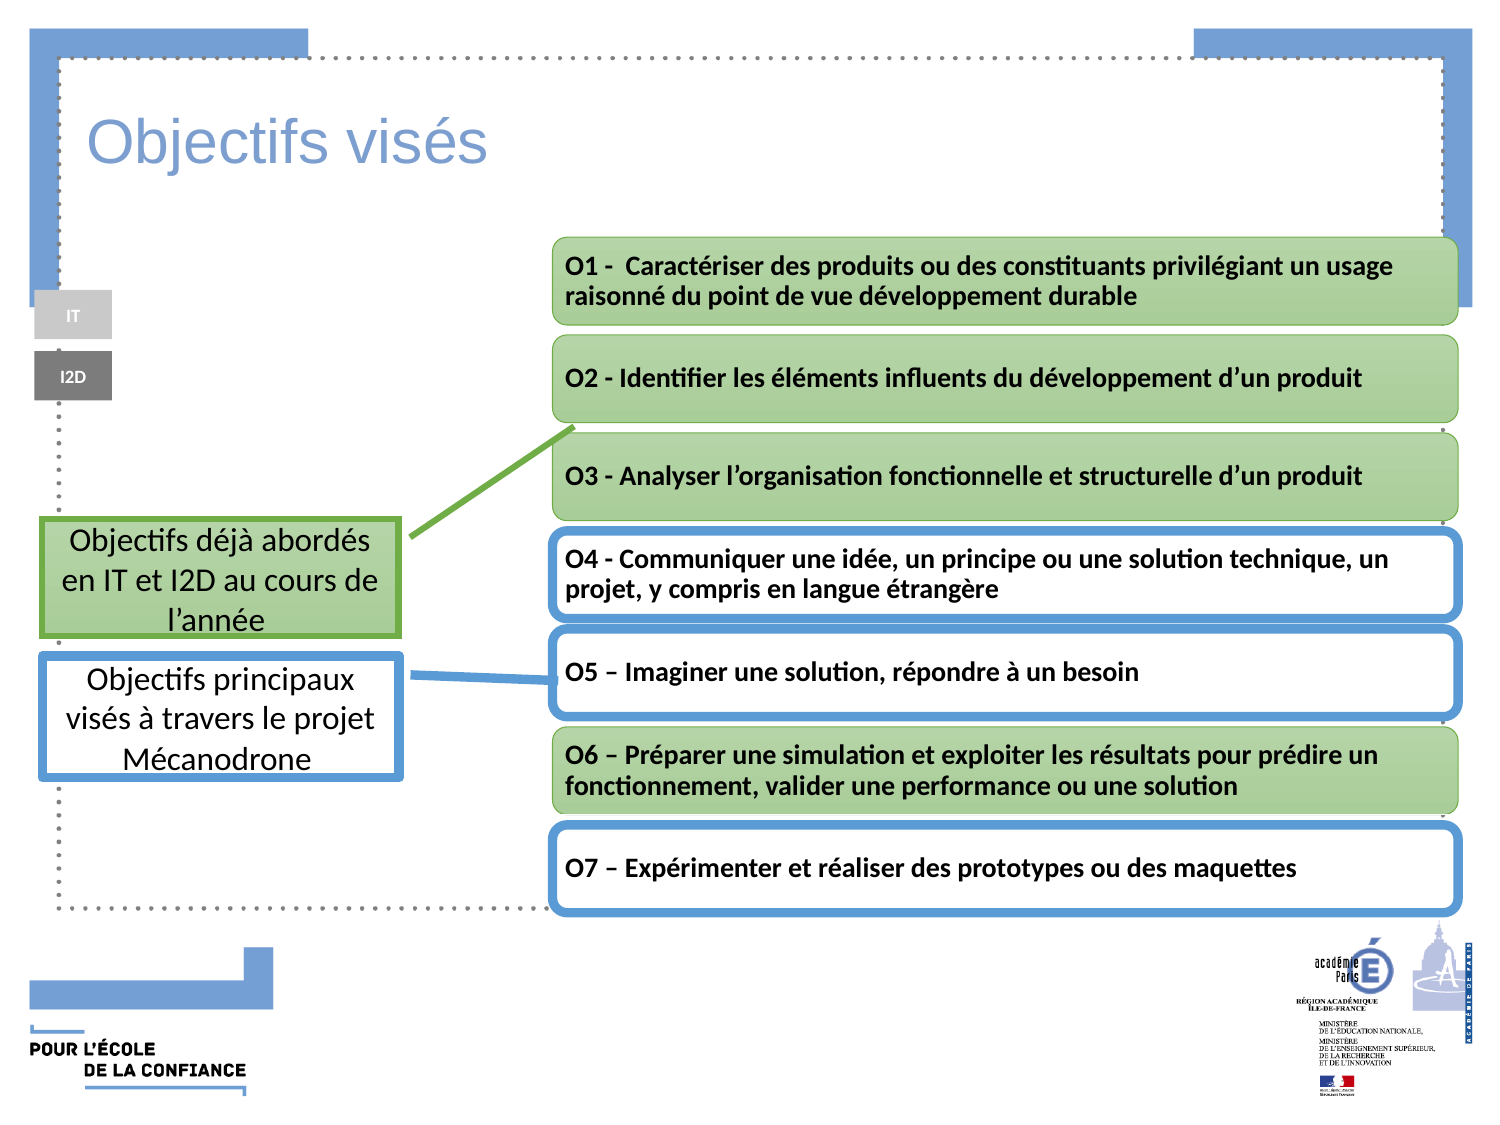

# Objectifs visés
O1 -  Caractériser des produits ou des constituants privilégiant un usage raisonné du point de vue développement durable

IT

O2 - Identifier les éléments influents du développement d’un produit
I2D

O3 - Analyser l’organisation fonctionnelle et structurelle d’un produit
Objectifs déjà abordés en IT et I2D au cours de l’année

O4 - Communiquer une idée, un principe ou une solution technique, un projet, y compris en langue étrangère

O5 – Imaginer une solution, répondre à un besoin
Objectifs principaux
visés à travers le projet Mécanodrone

O6 – Préparer une simulation et exploiter les résultats pour prédire un fonctionnement, valider une performance ou une solution

O7 – Expérimenter et réaliser des prototypes ou des maquettes